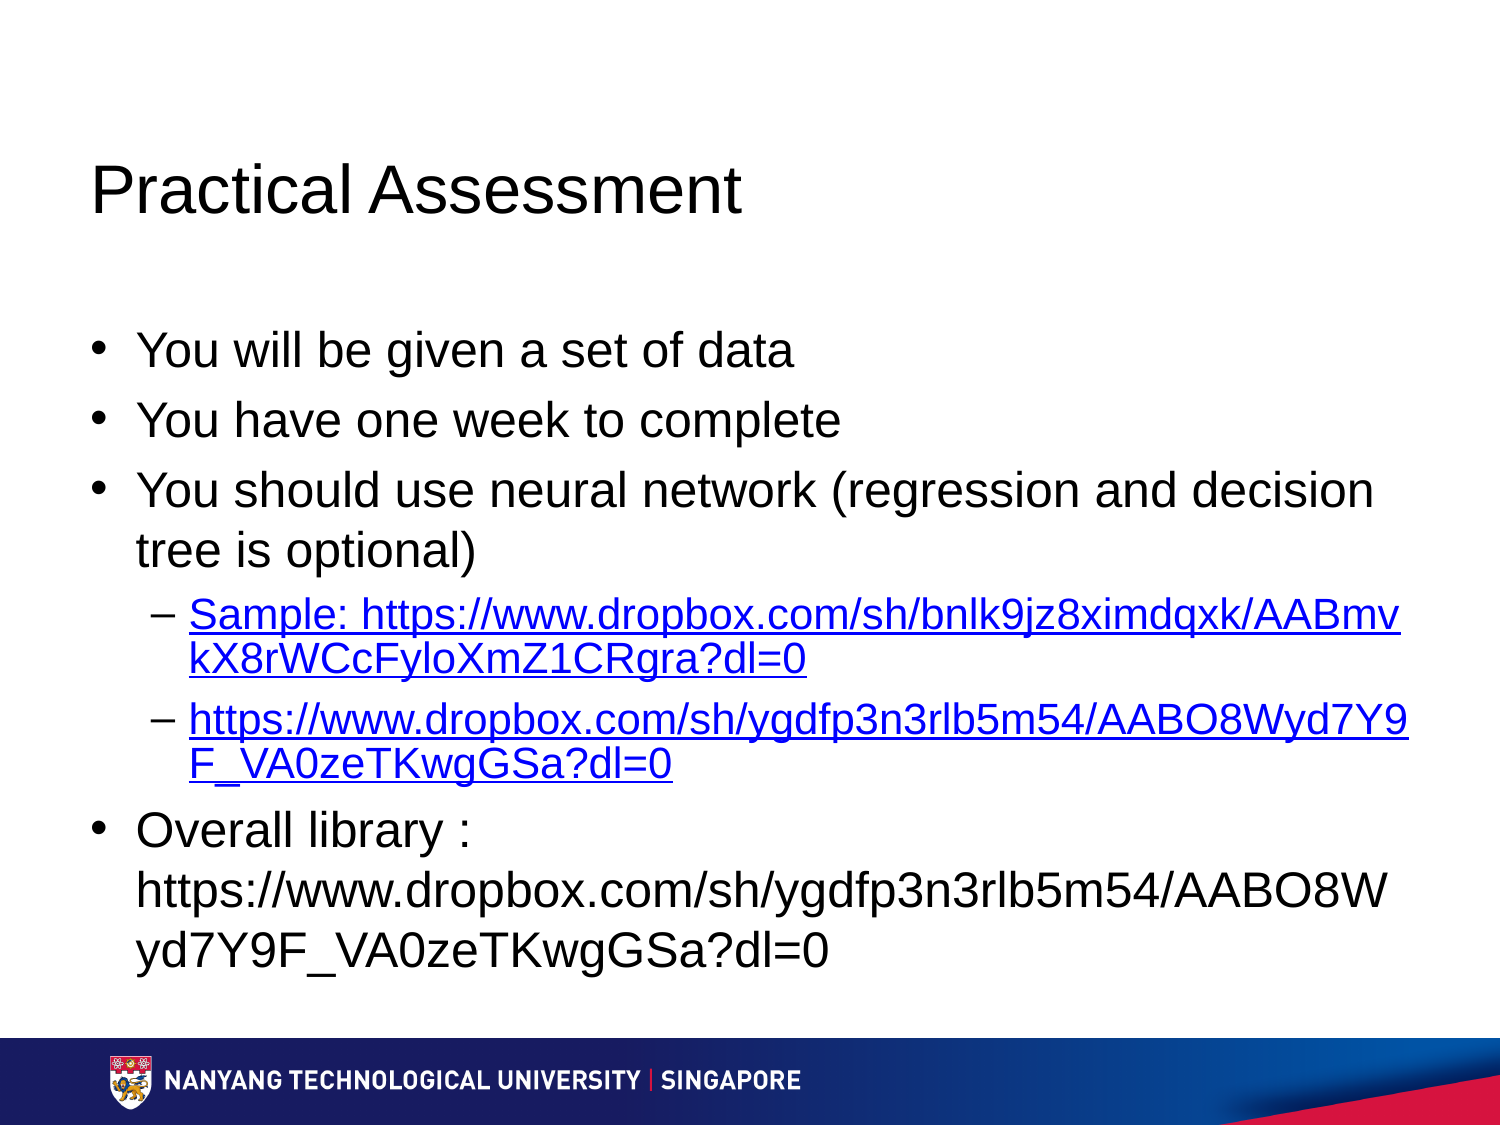

# Practical Assessment
You will be given a set of data
You have one week to complete
You should use neural network (regression and decision tree is optional)
Sample: https://www.dropbox.com/sh/bnlk9jz8ximdqxk/AABmvkX8rWCcFyloXmZ1CRgra?dl=0
https://www.dropbox.com/sh/ygdfp3n3rlb5m54/AABO8Wyd7Y9F_VA0zeTKwgGSa?dl=0
Overall library : https://www.dropbox.com/sh/ygdfp3n3rlb5m54/AABO8Wyd7Y9F_VA0zeTKwgGSa?dl=0